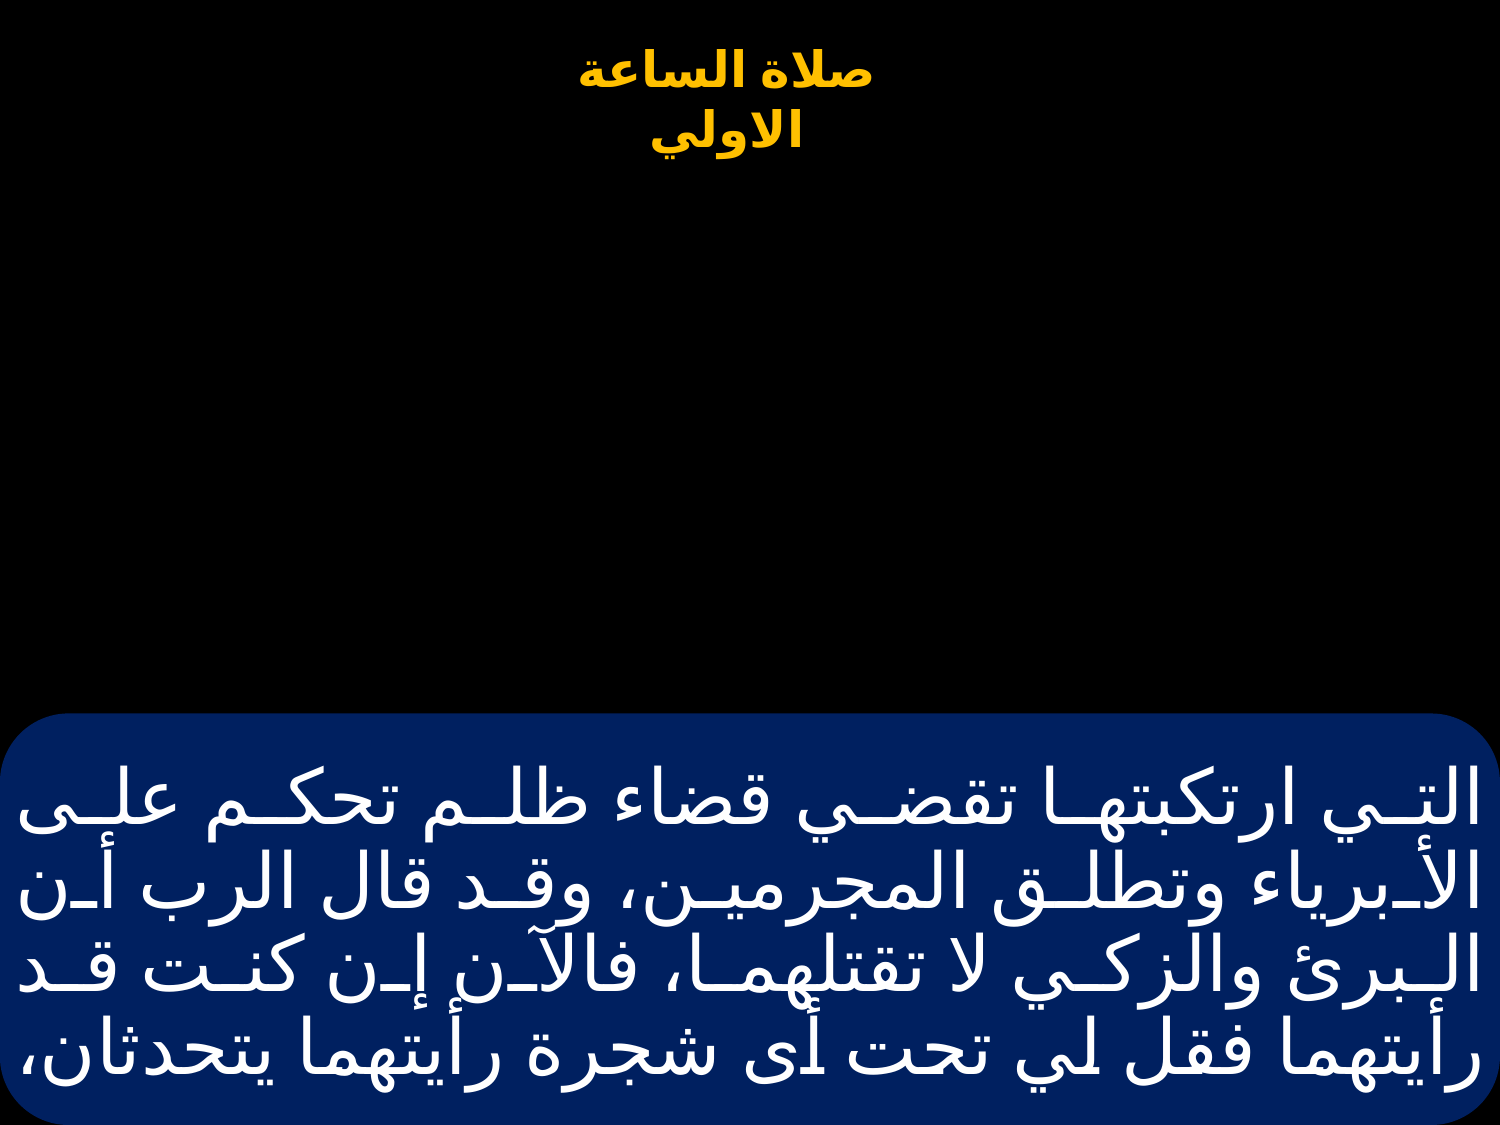

# التي ارتكبتها تقضي قضاء ظلم تحكم على الأبرياء وتطلق المجرمين، وقد قال الرب أن البرئ والزكي لا تقتلهما، فالآن إن كنت قد رأيتهما فقل لي تحت أى شجرة رأيتهما يتحدثان،